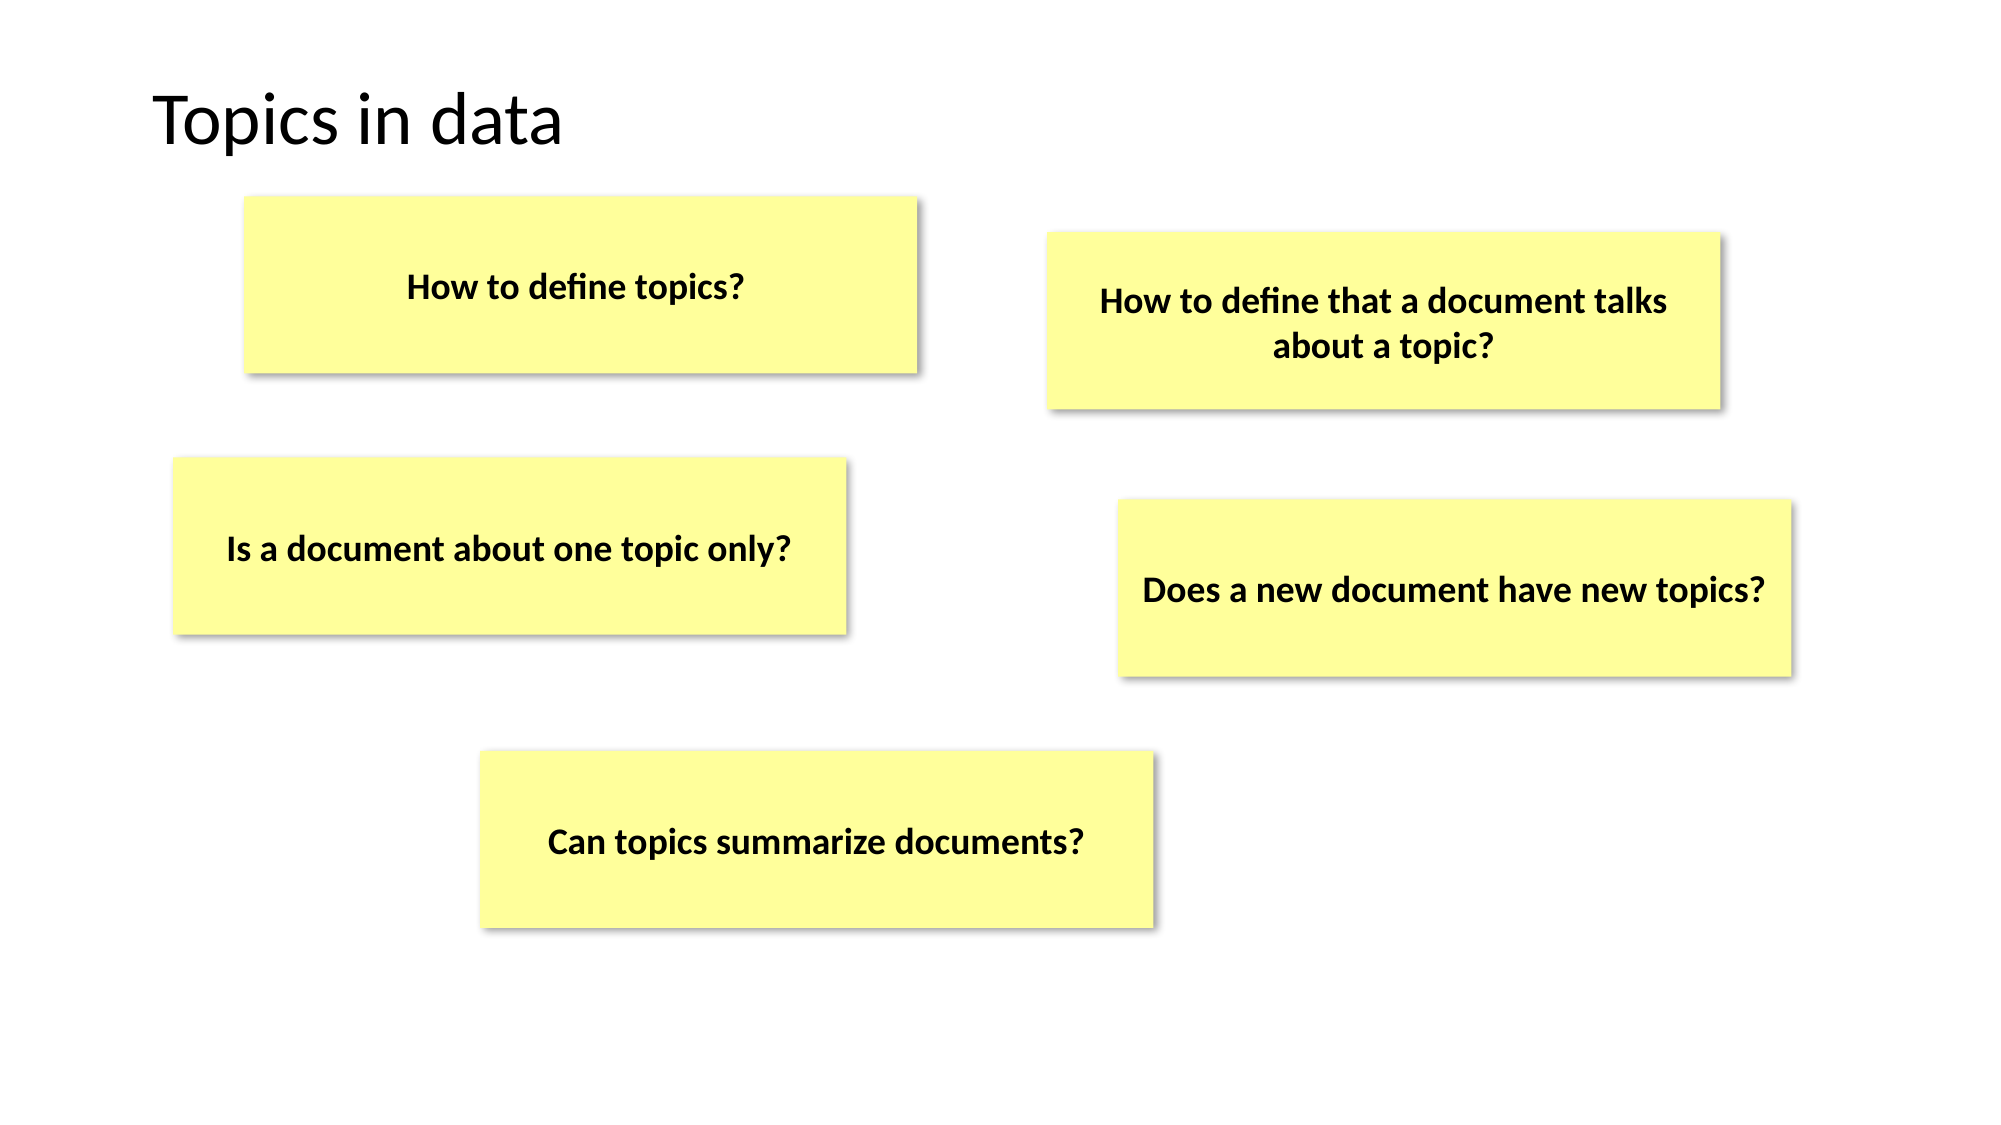

# Topics in data
How to define topics?
How to define that a document talks about a topic?
Is a document about one topic only?
Does a new document have new topics?
Can topics summarize documents?